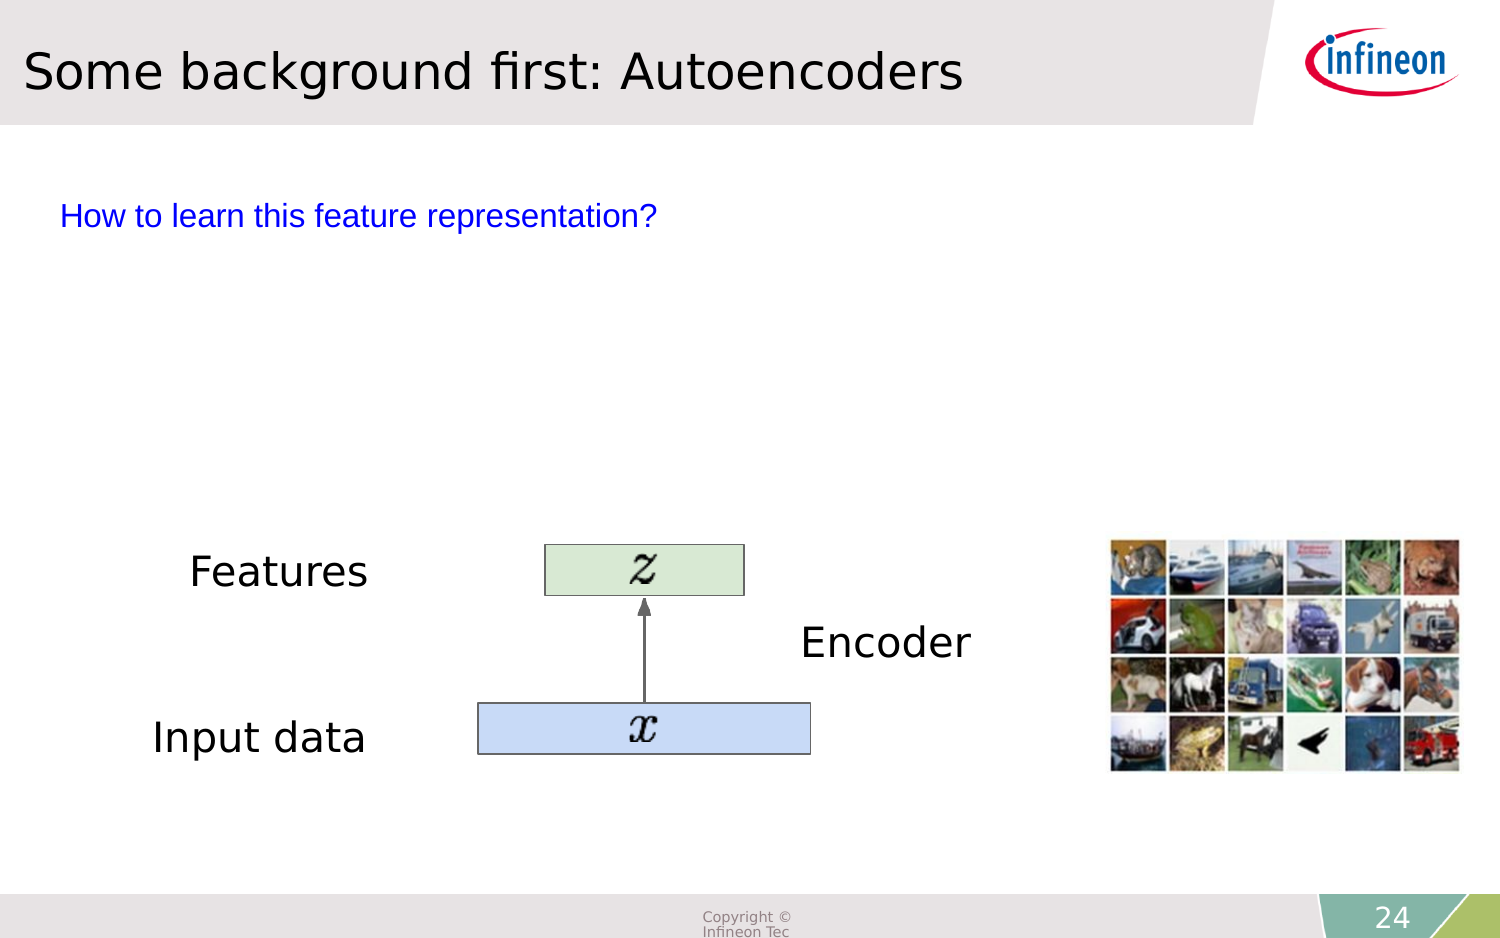

Some background first: Autoencoders
How to learn this feature representation?

Features

Encoder

Input data

Lecture 13 -
Copyright © Infineon Technologies AG 2018. All rights reserved.
24